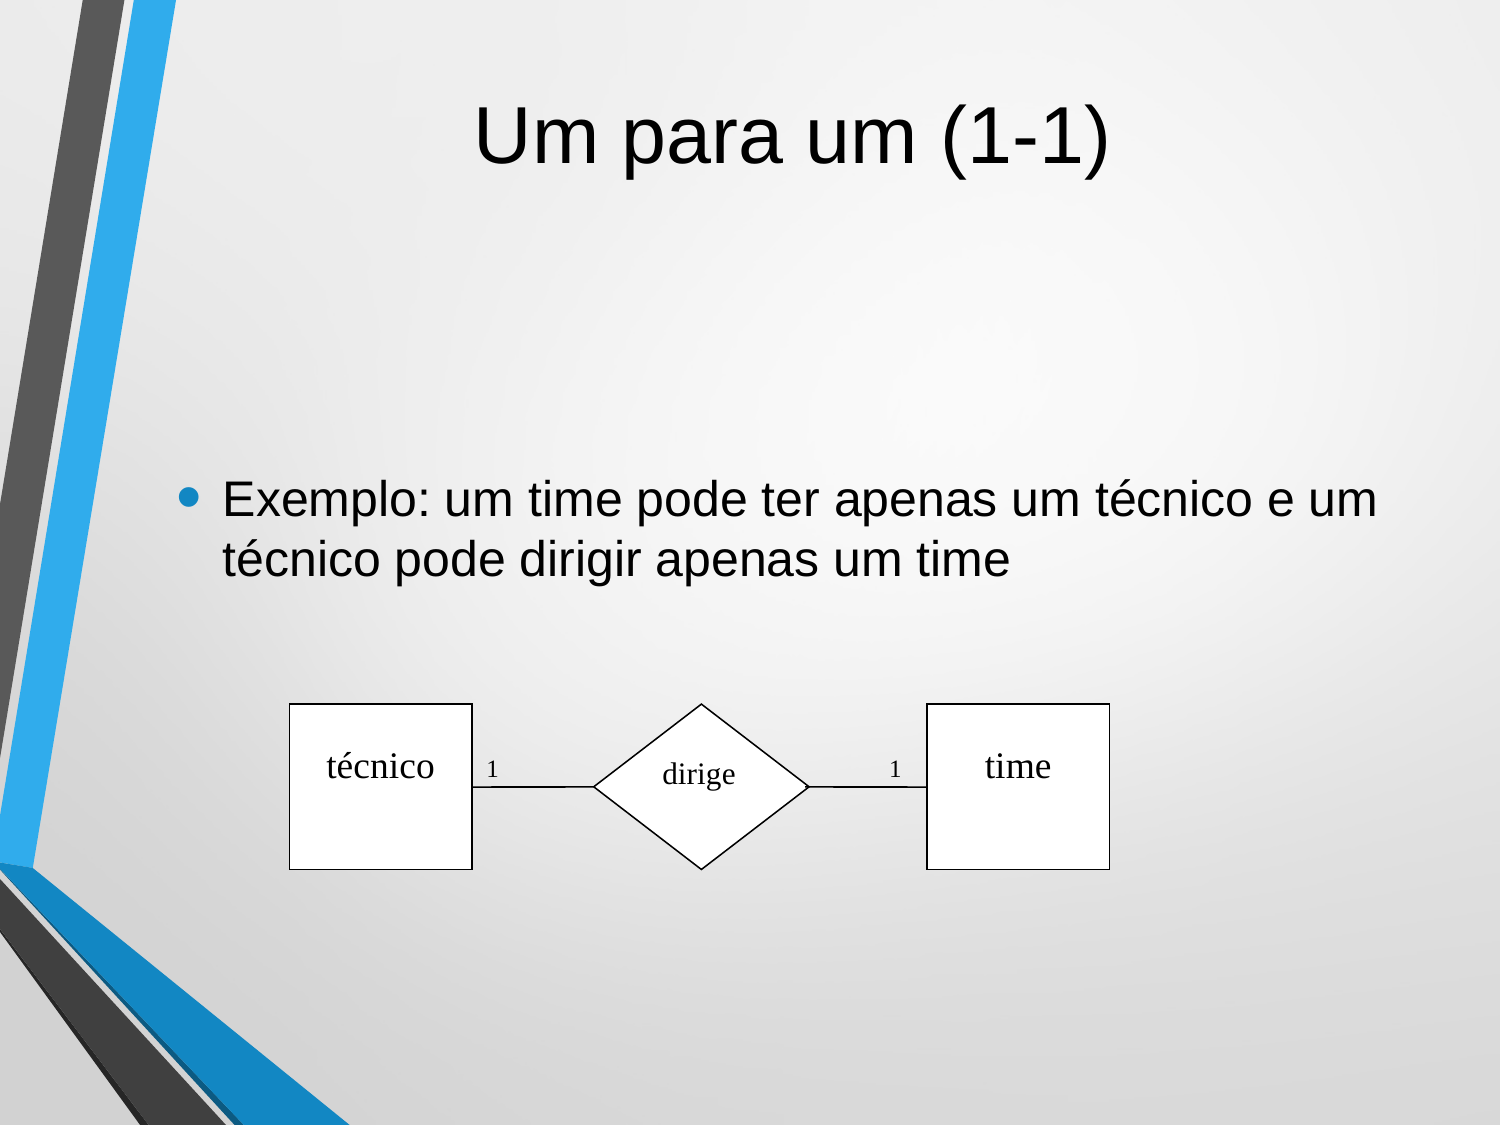

# Um para um (1-1)
Exemplo: um time pode ter apenas um técnico e um técnico pode dirigir apenas um time

técnico
dirige

time
1
 1